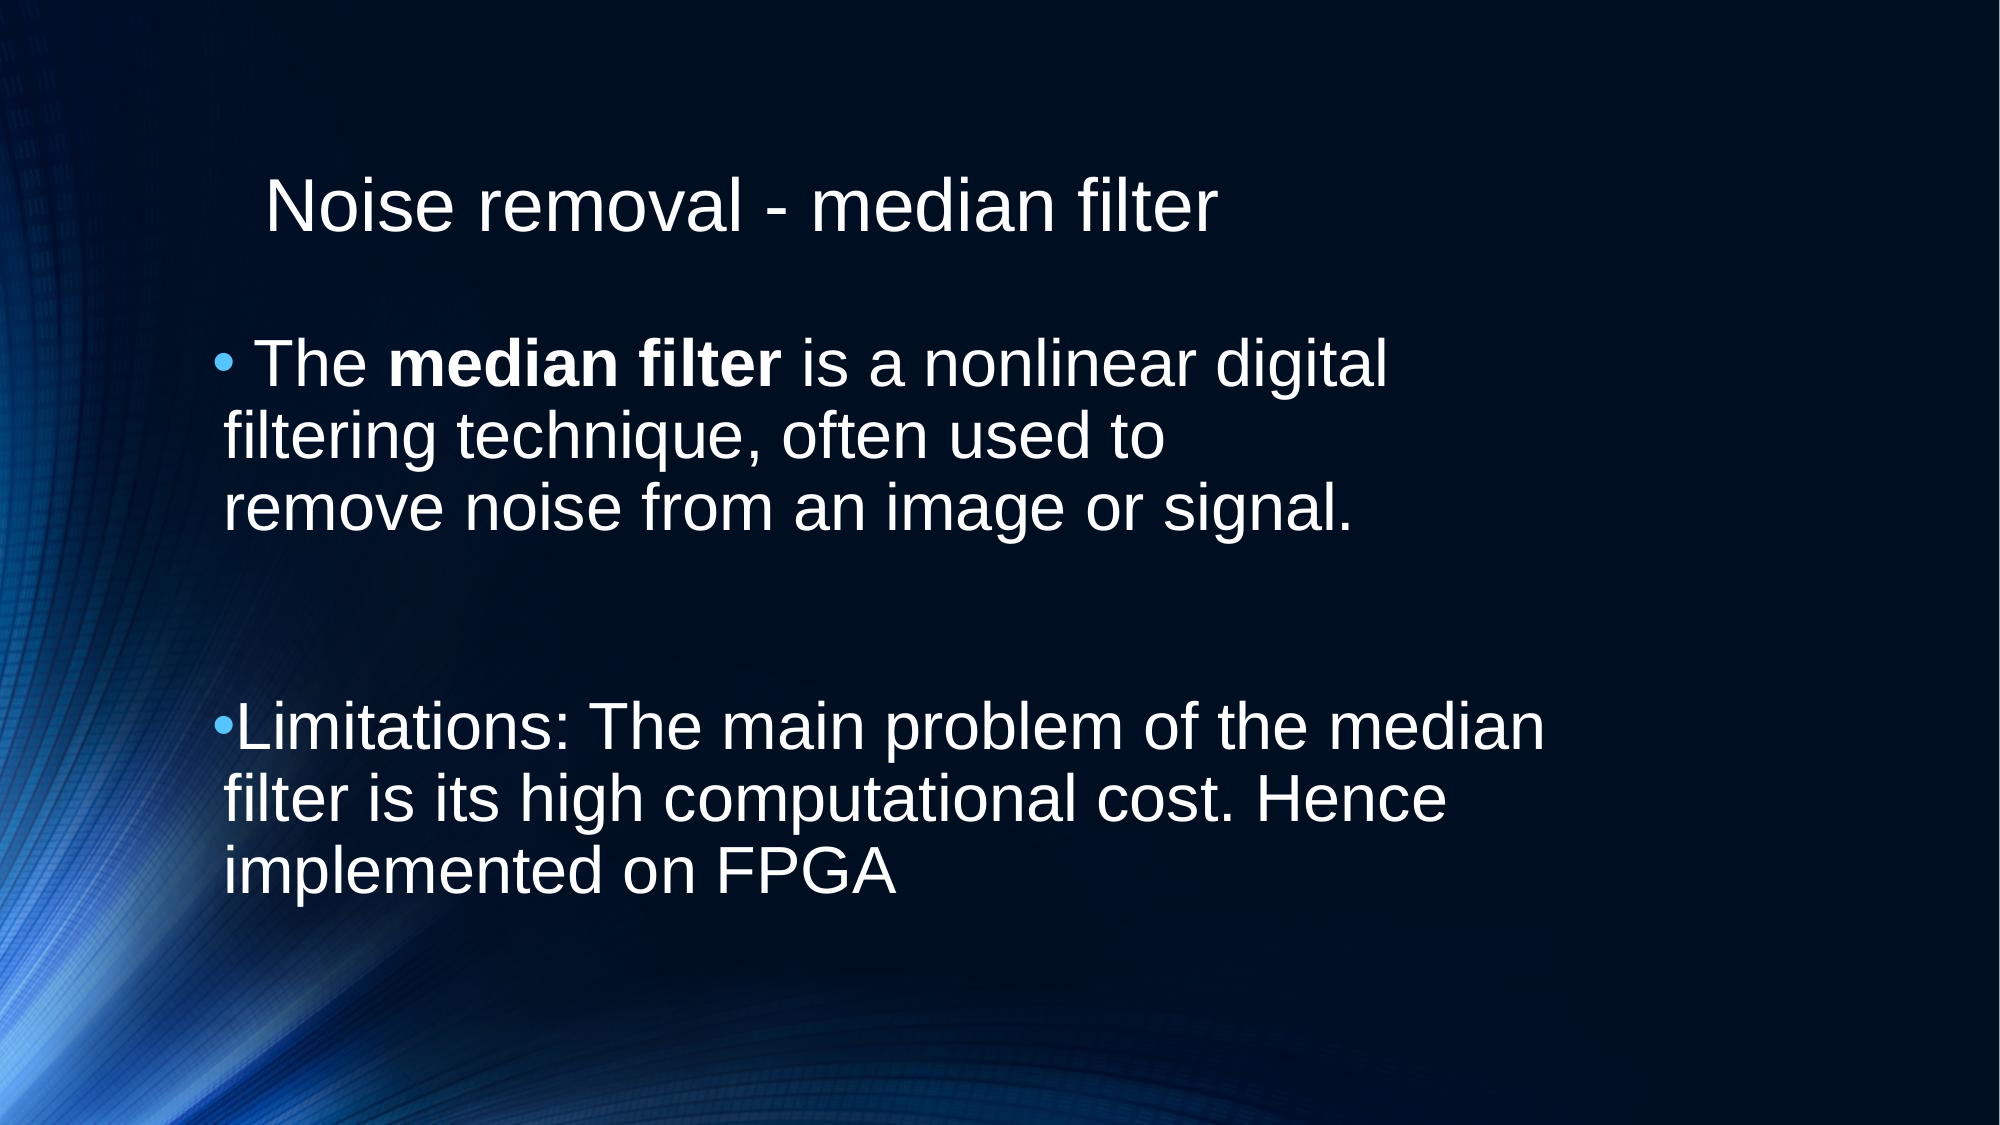

# Noise removal - median filter
 The median filter is a nonlinear digital filtering technique, often used to remove noise from an image or signal.

Limitations: The main problem of the median filter is its high computational cost. Hence implemented on FPGA